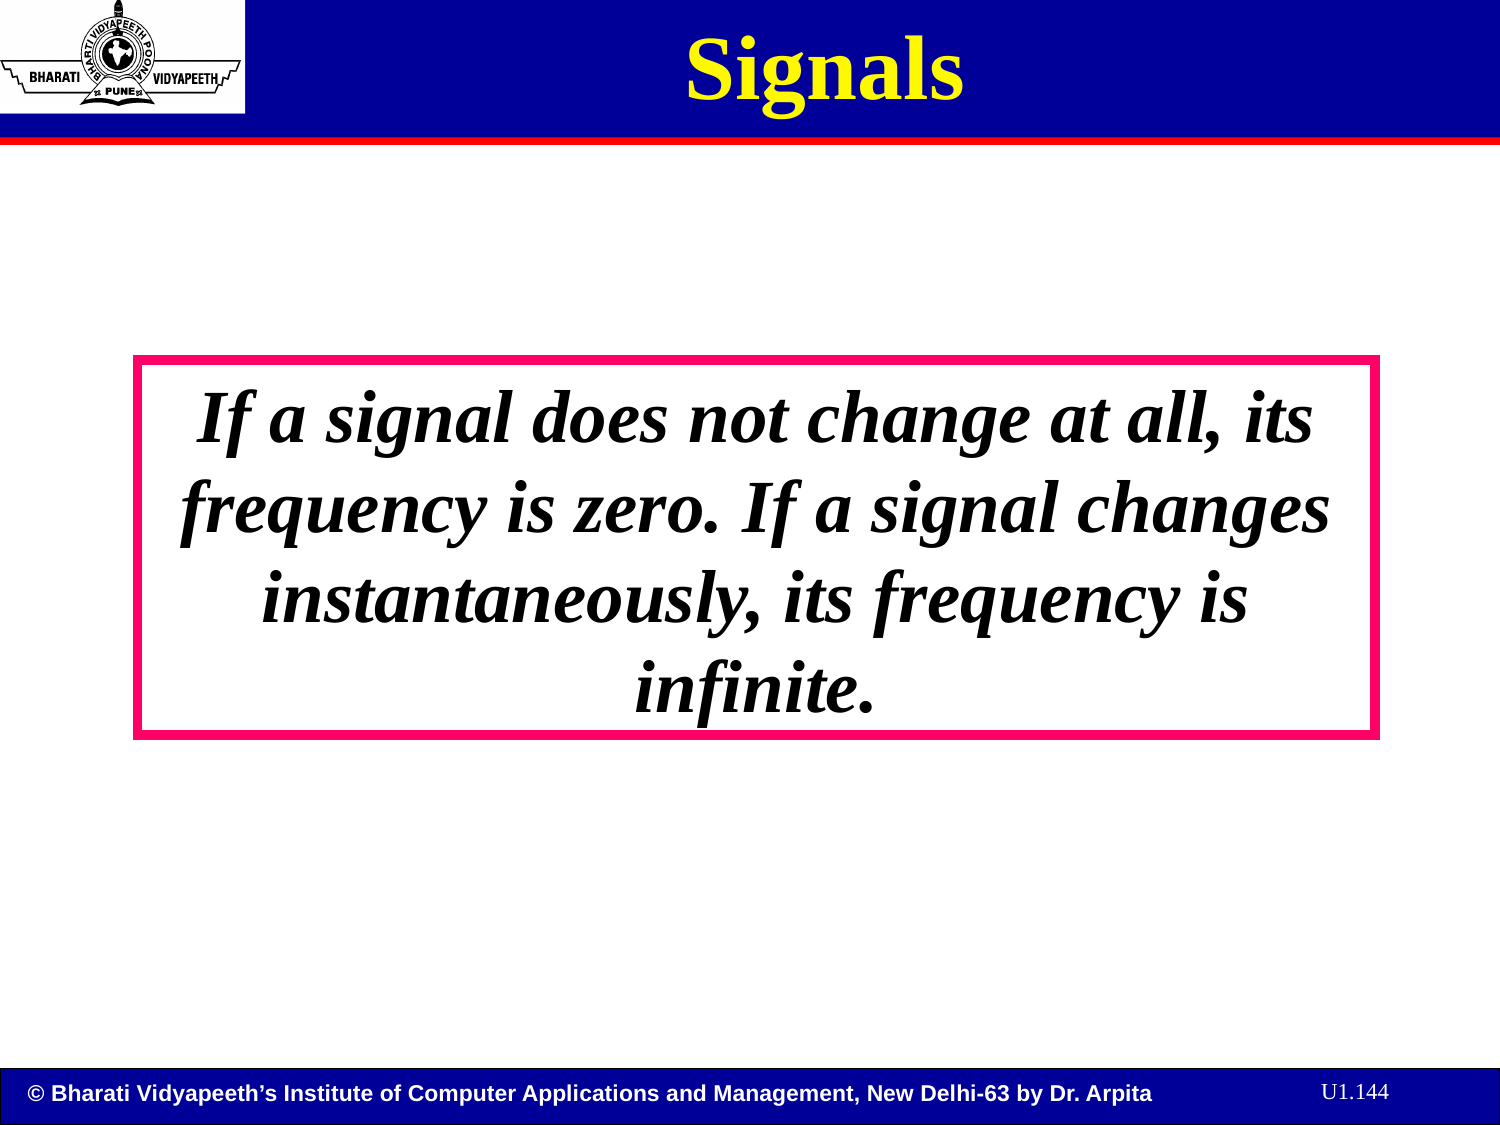

# Signals
If a signal does not change at all, its frequency is zero. If a signal changes instantaneously, its frequency is infinite.